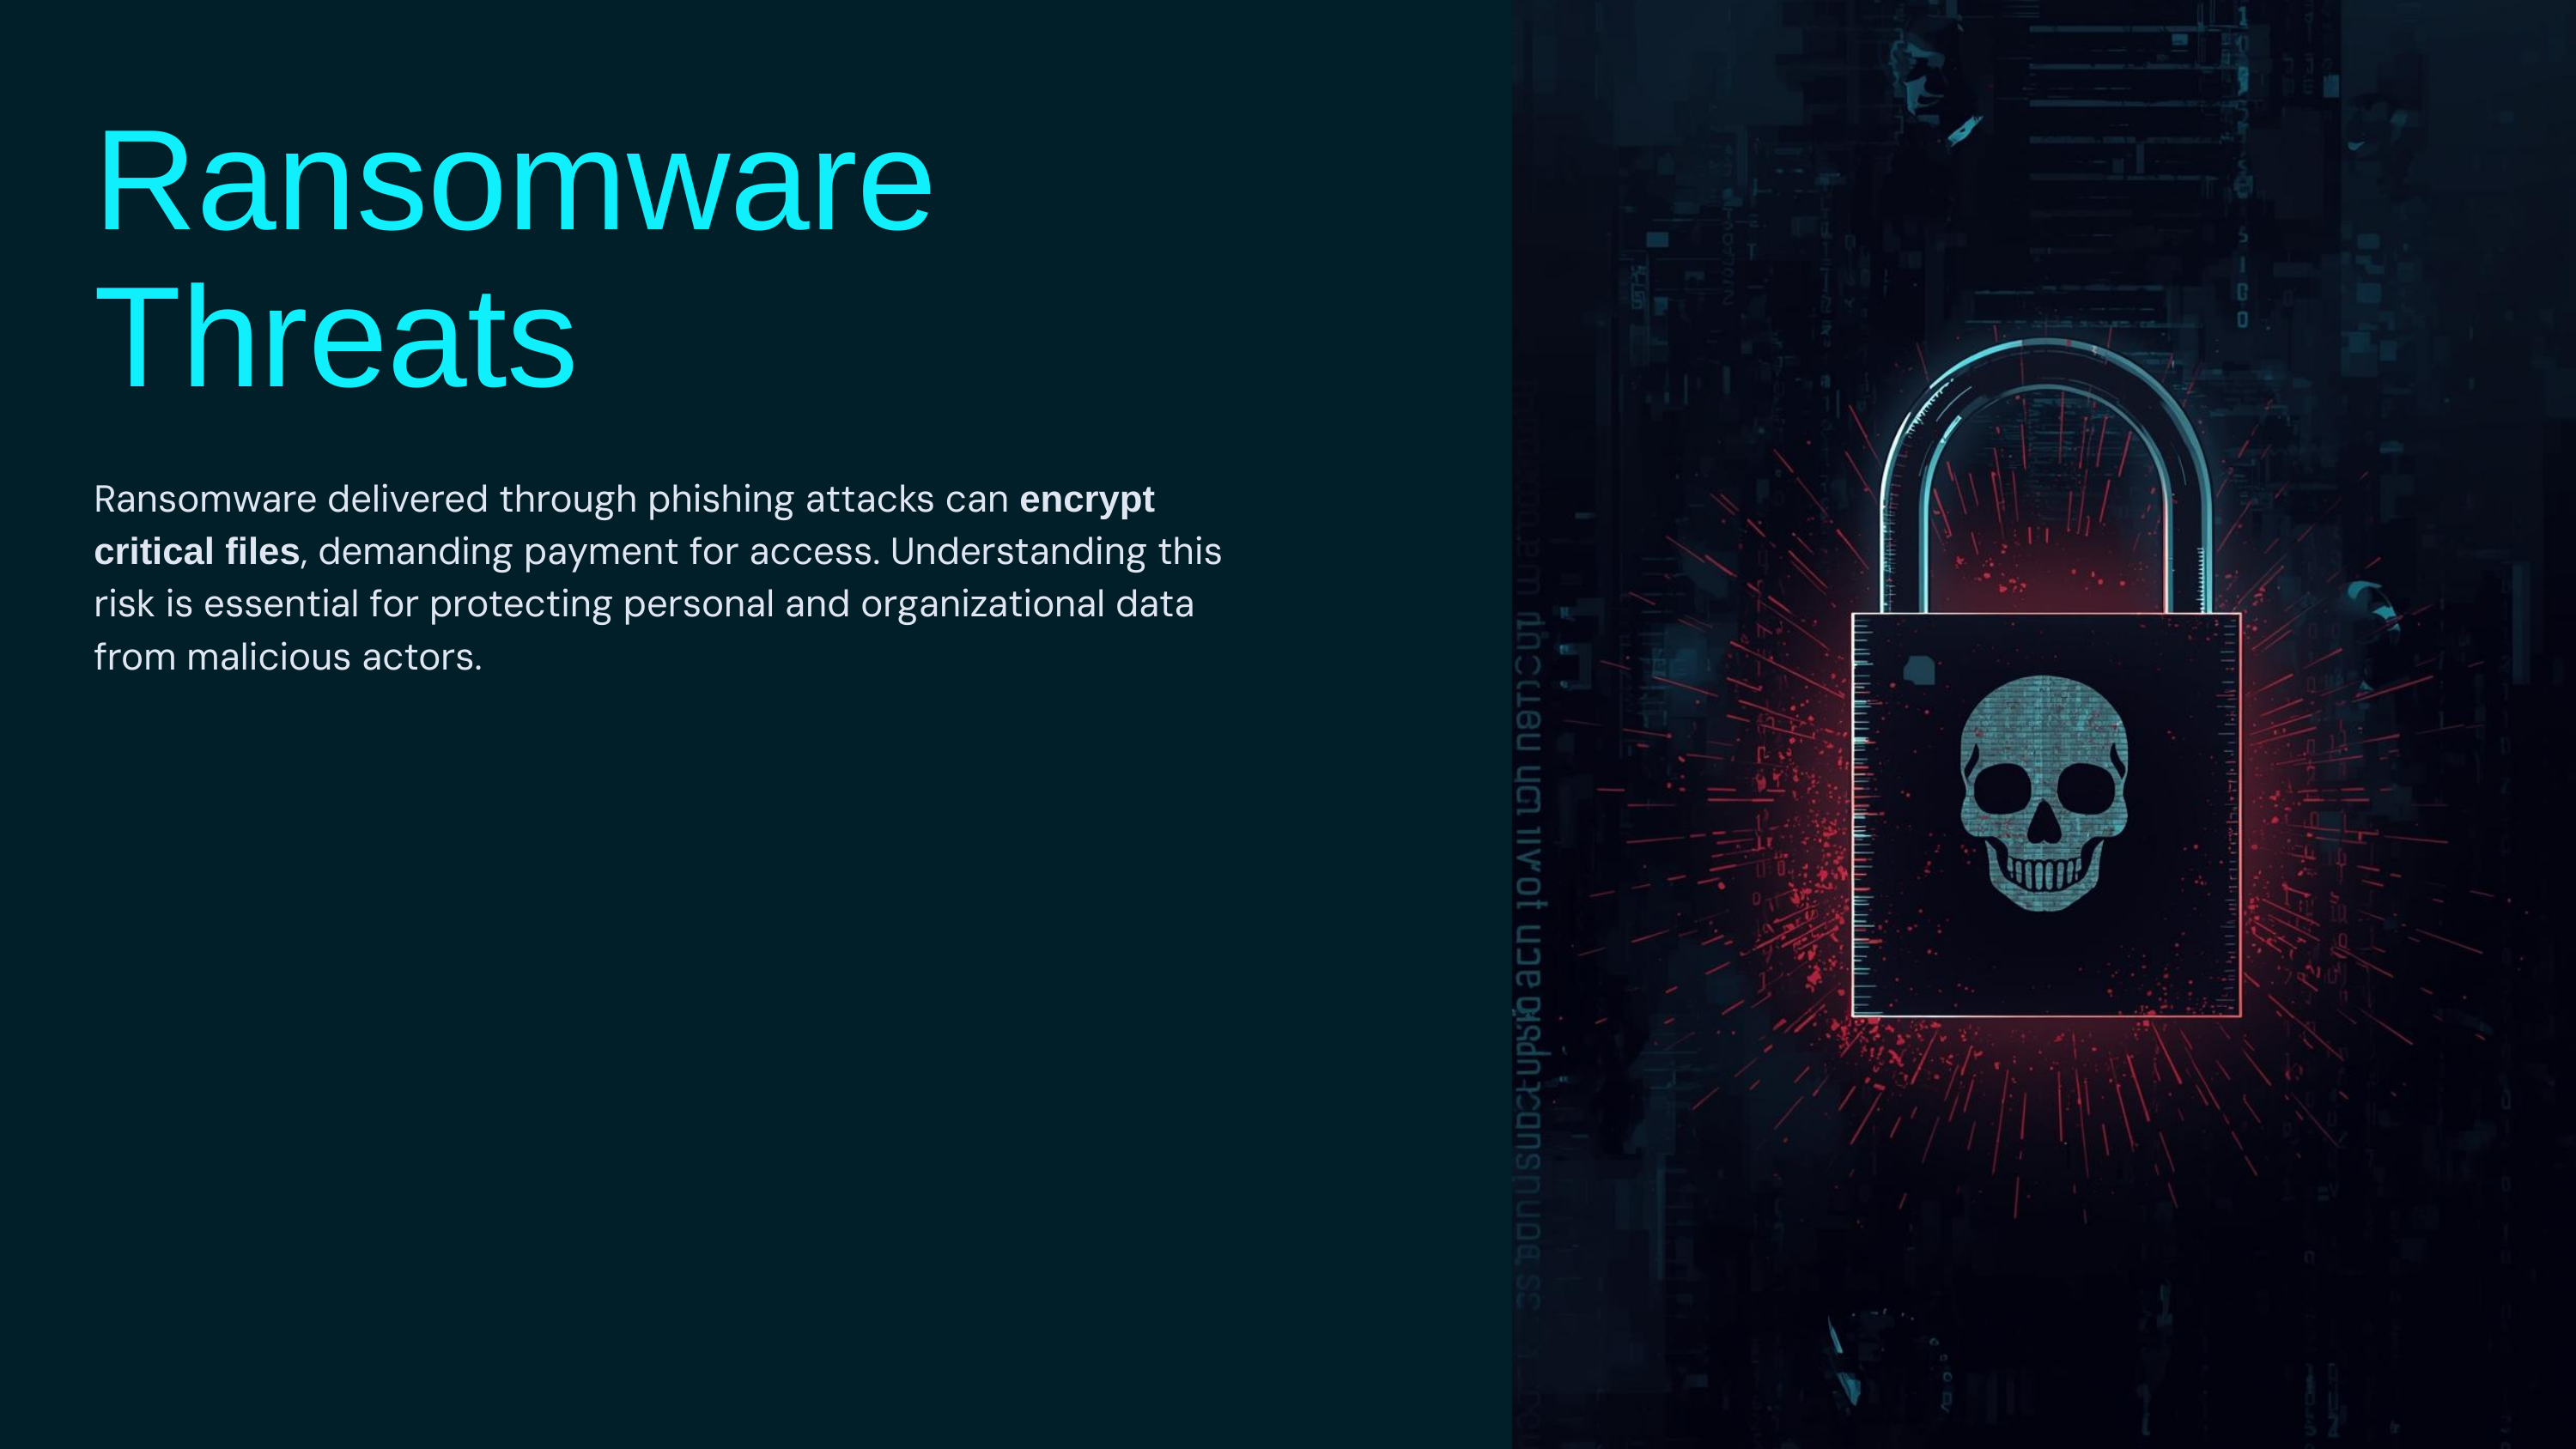

Ransomware Threats
Ransomware delivered through phishing attacks can encrypt critical files, demanding payment for access. Understanding this risk is essential for protecting personal and organizational data from malicious actors.